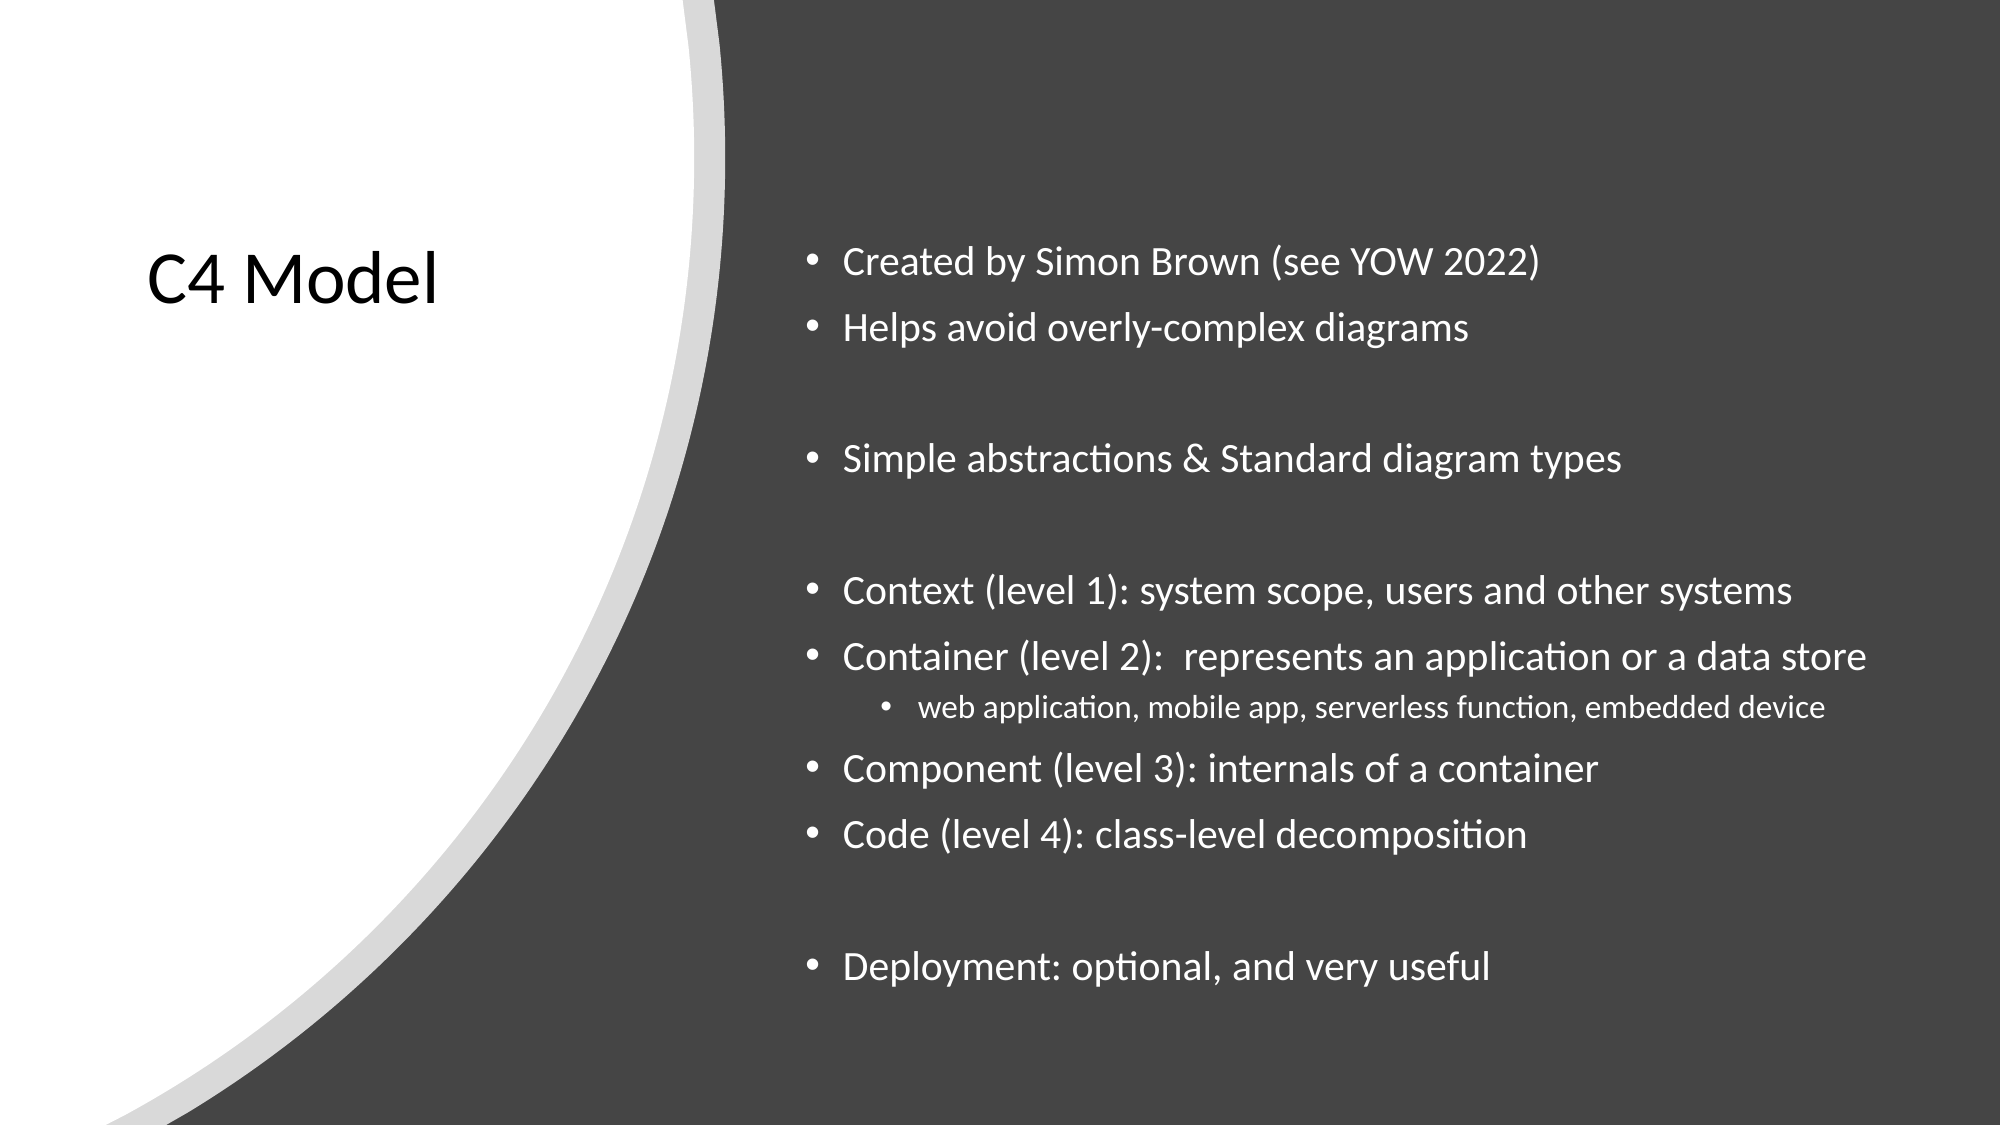

Created by Simon Brown (see YOW 2022)
Helps avoid overly-complex diagrams

Simple abstractions & Standard diagram types

Context (level 1): system scope, users and other systems
Container (level 2):  represents an application or a data store
web application, mobile app, serverless function, embedded device
Component (level 3): internals of a container
Code (level 4): class-level decomposition

Deployment: optional, and very useful
# C4 Model